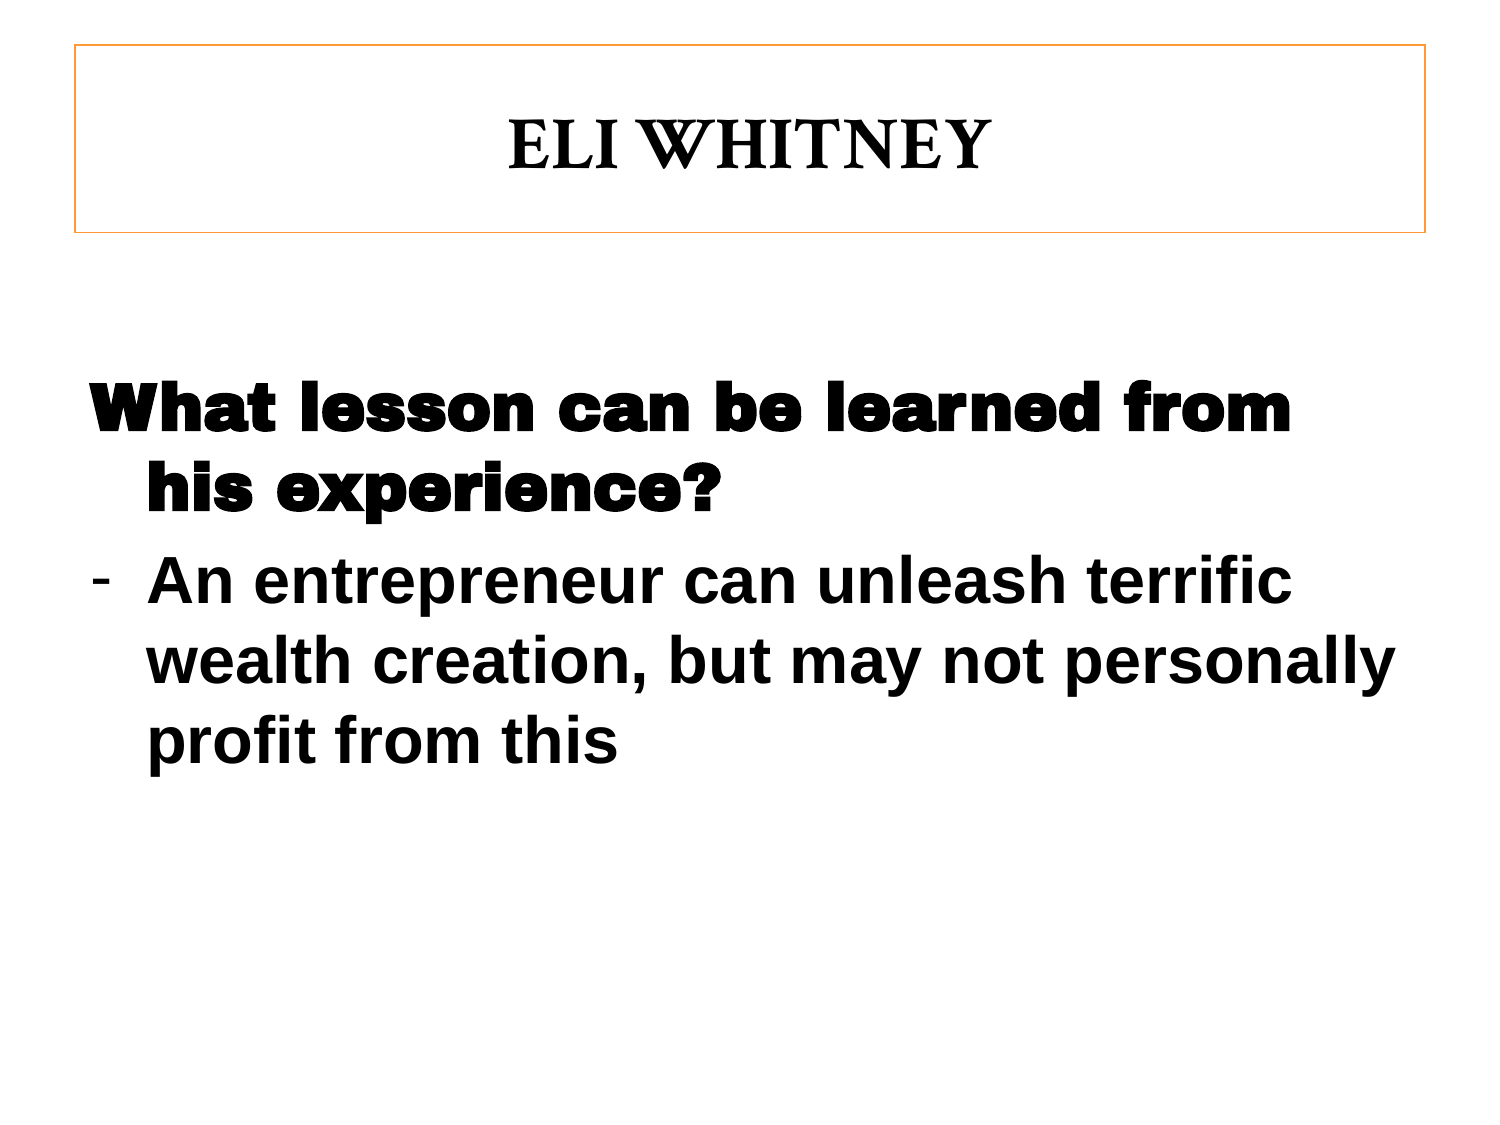

# ELI WHITNEY

What lesson can be learned from his experience?
An entrepreneur can unleash terrific wealth creation, but may not personally profit from this